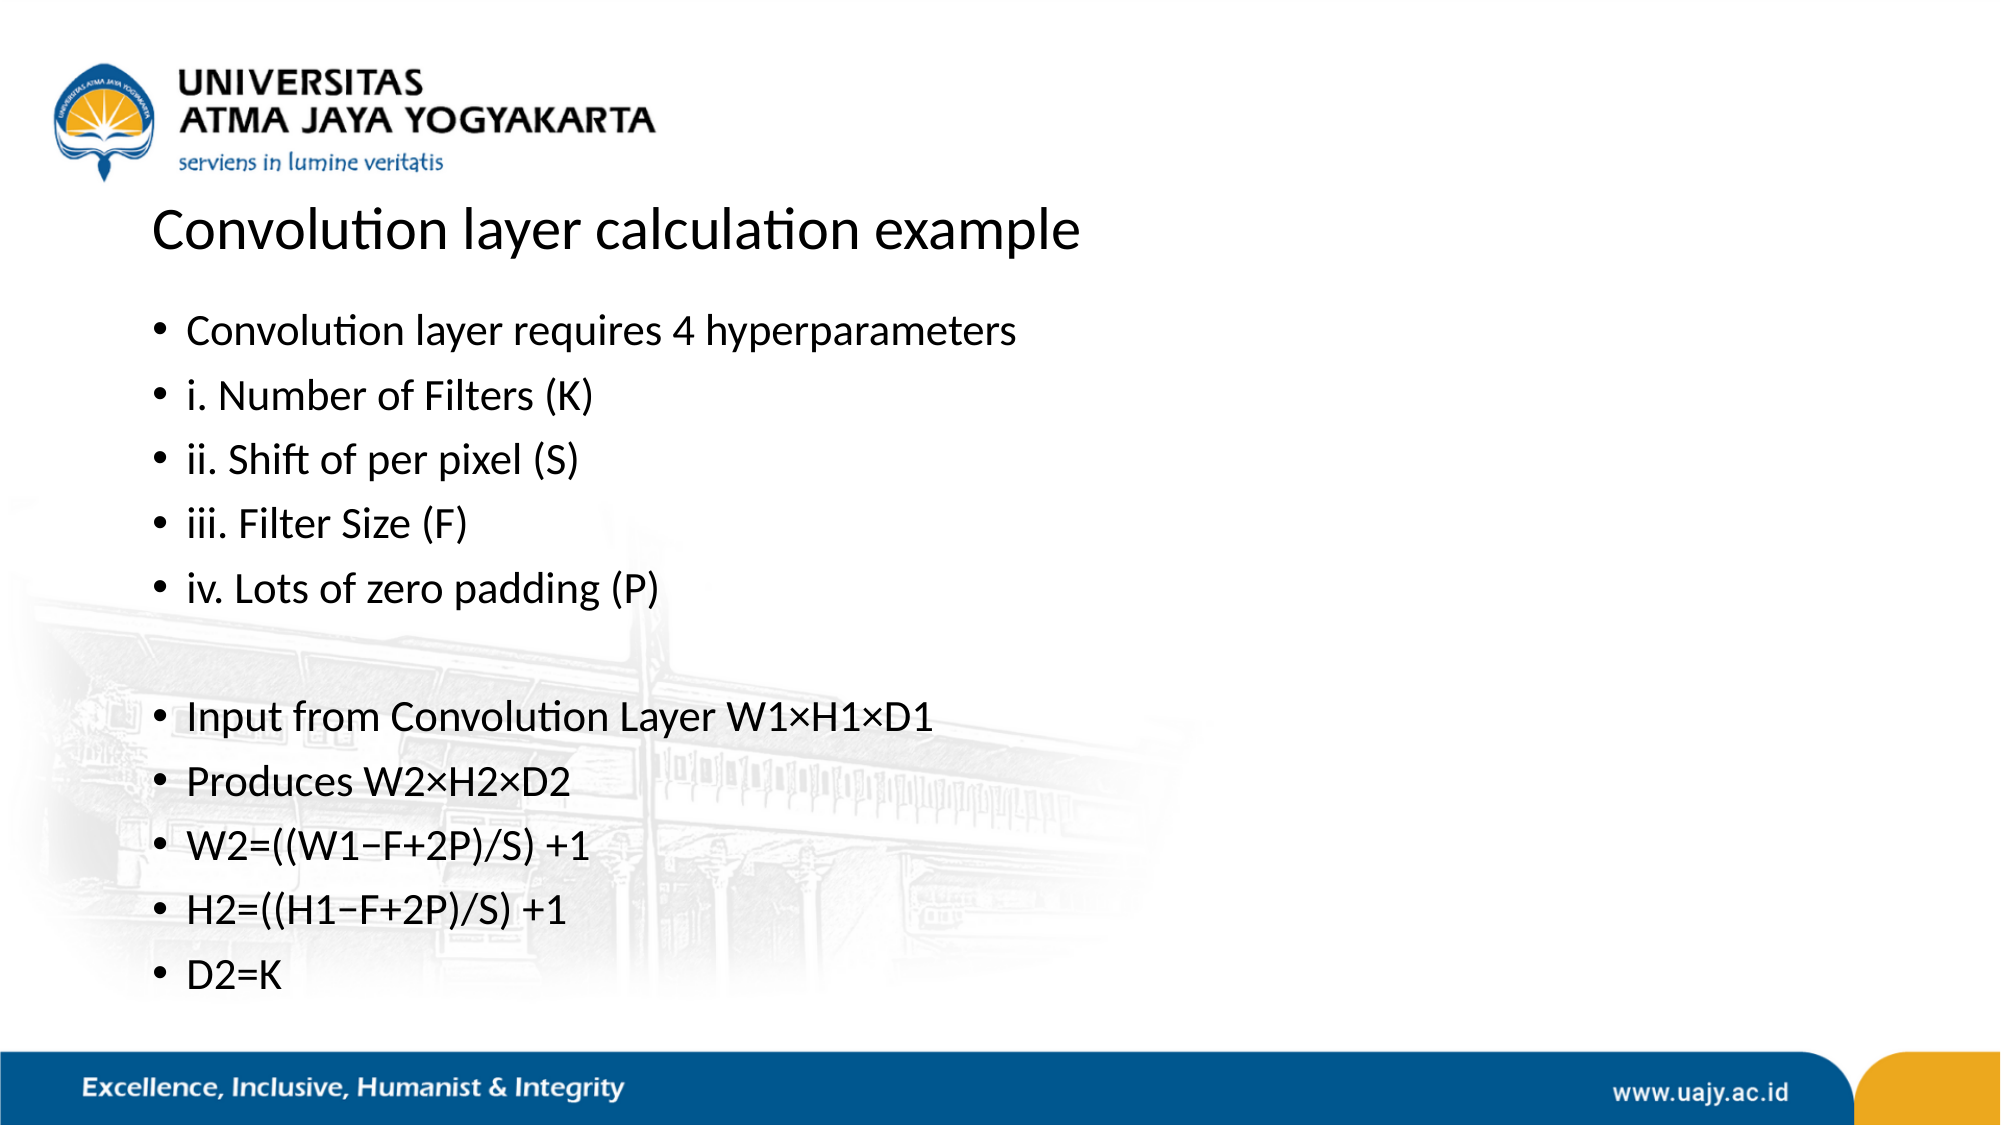

# Convolution layer calculation example
Convolution layer requires 4 hyperparameters
i. Number of Filters (K)
ii. Shift of per pixel (S)
iii. Filter Size (F)
iv. Lots of zero padding (P)

Input from Convolution Layer W1×H1×D1
Produces W2×H2×D2
W2=((W1−F+2P)/S) +1
H2=((H1−F+2P)/S) +1
D2=K